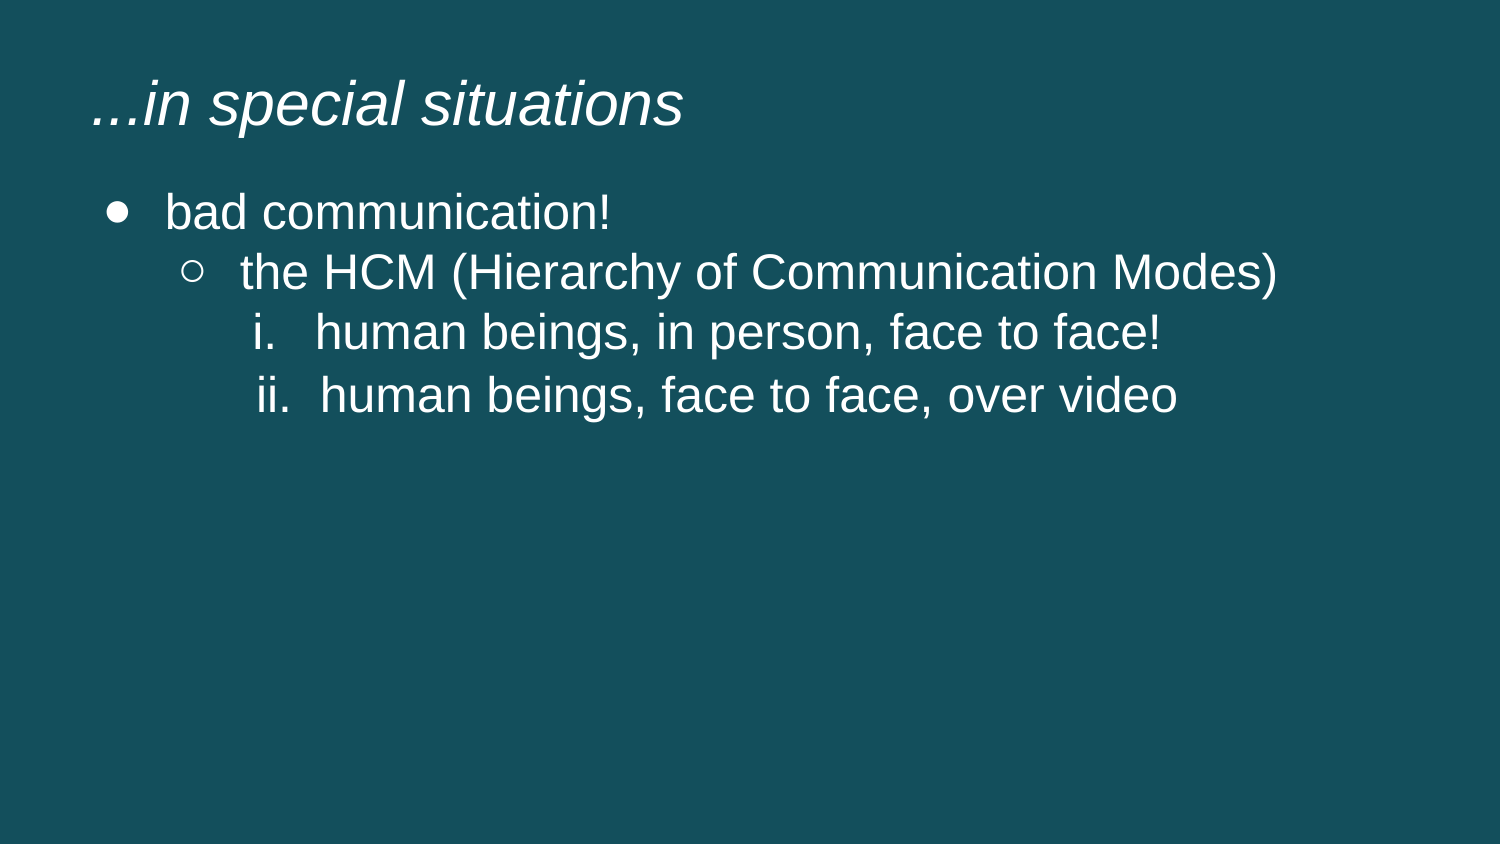

...in special situations
bad communication!
the HCM (Hierarchy of Communication Modes)
human beings, in person, face to face!
 ii.  human beings, face to face, over video